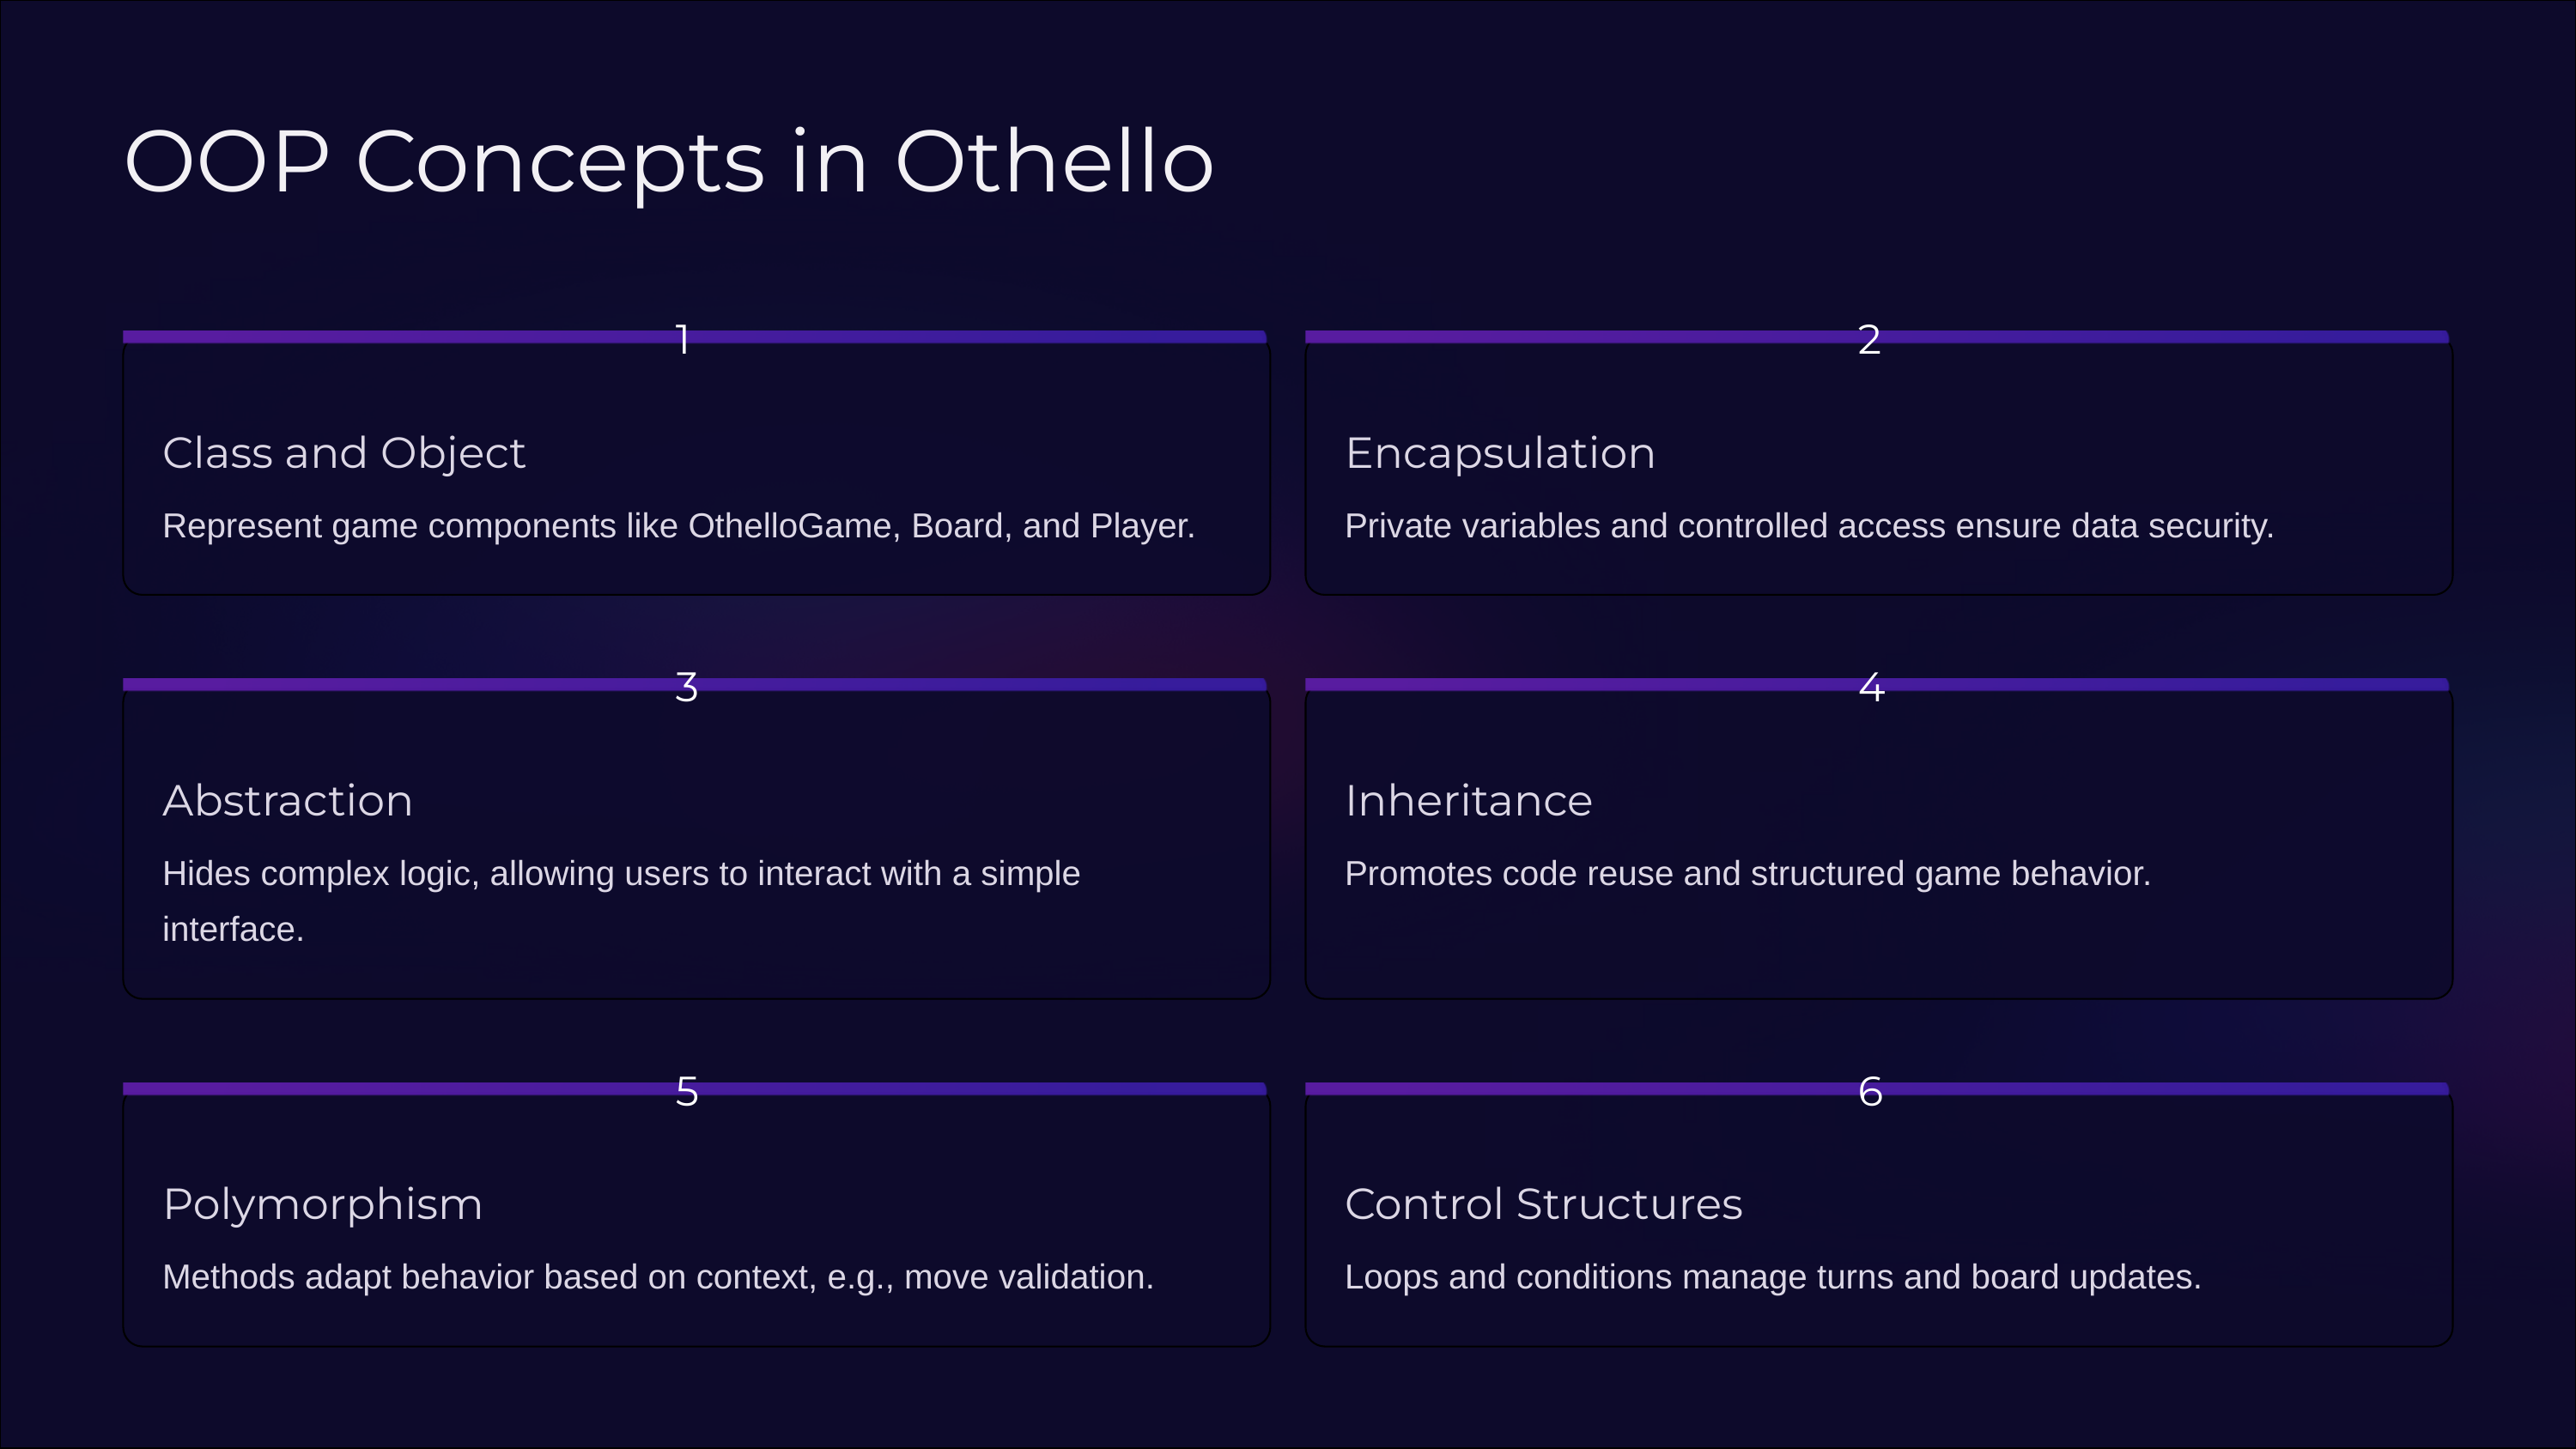

OOP Concepts in Othello

1
2

Class and Object
Encapsulation
Represent game components like OthelloGame, Board, and Player.
Private variables and controlled access ensure data security.

3
4

Abstraction
Inheritance
Hides complex logic, allowing users to interact with a simple interface.
Promotes code reuse and structured game behavior.

5
6

Polymorphism
Control Structures
Methods adapt behavior based on context, e.g., move validation.
Loops and conditions manage turns and board updates.